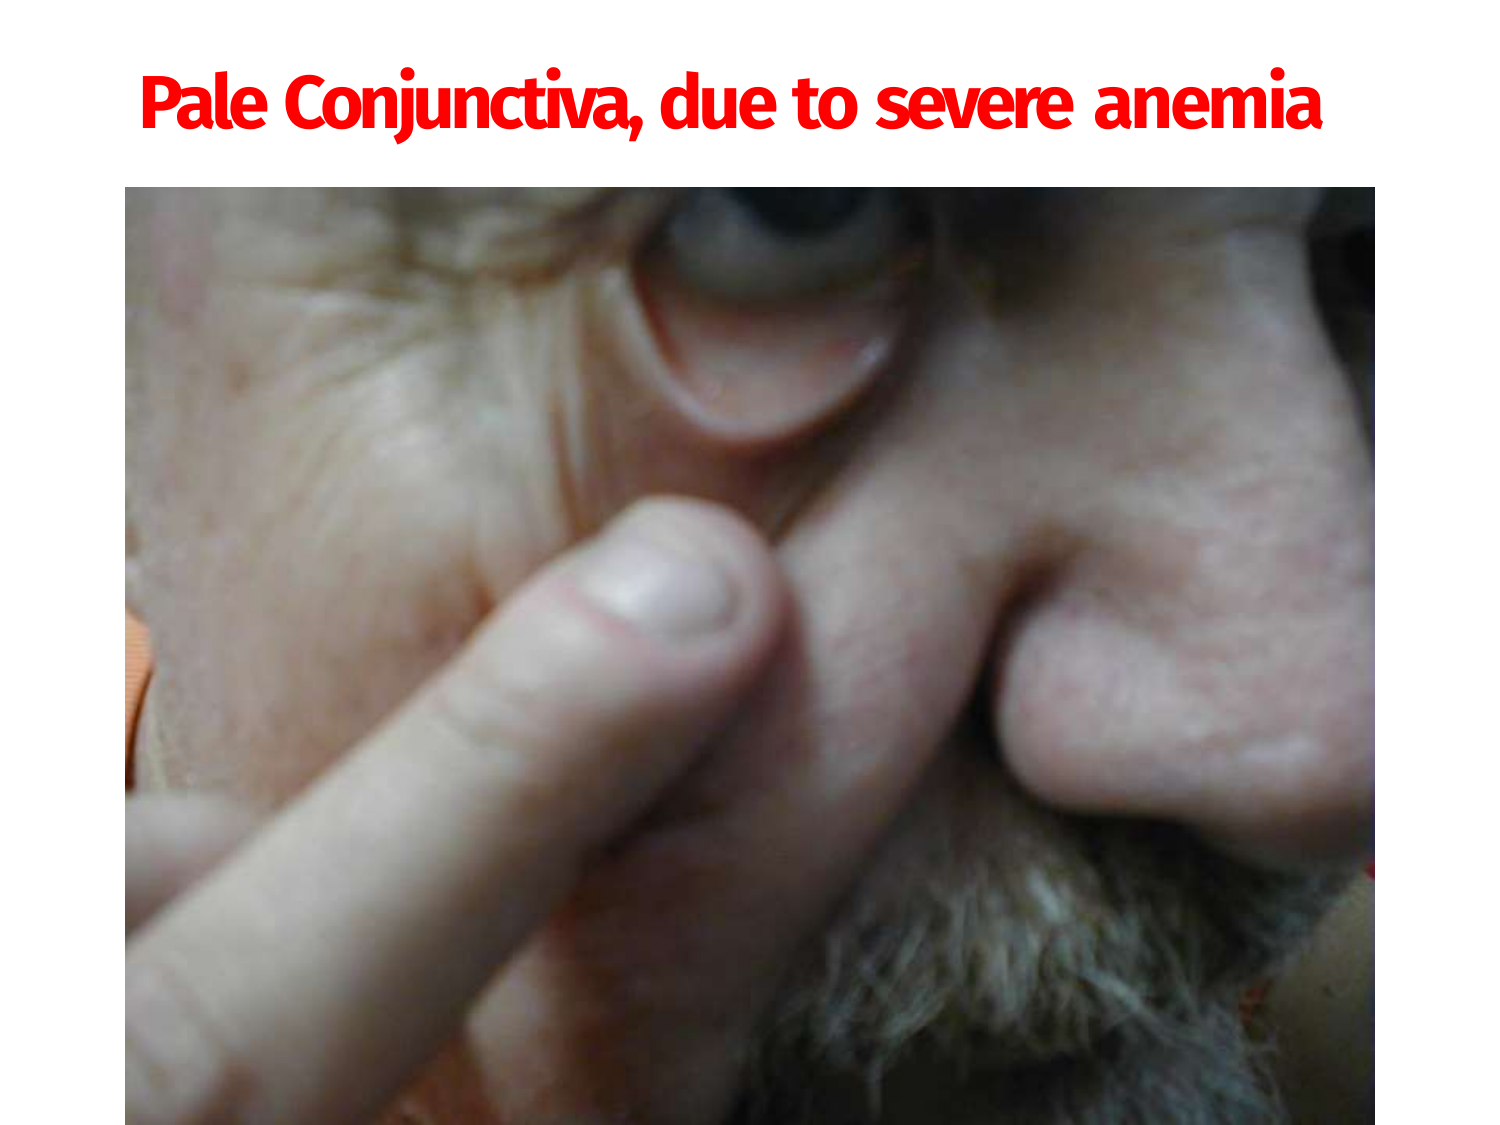

# Pale Conjunctiva, due to severe anemia